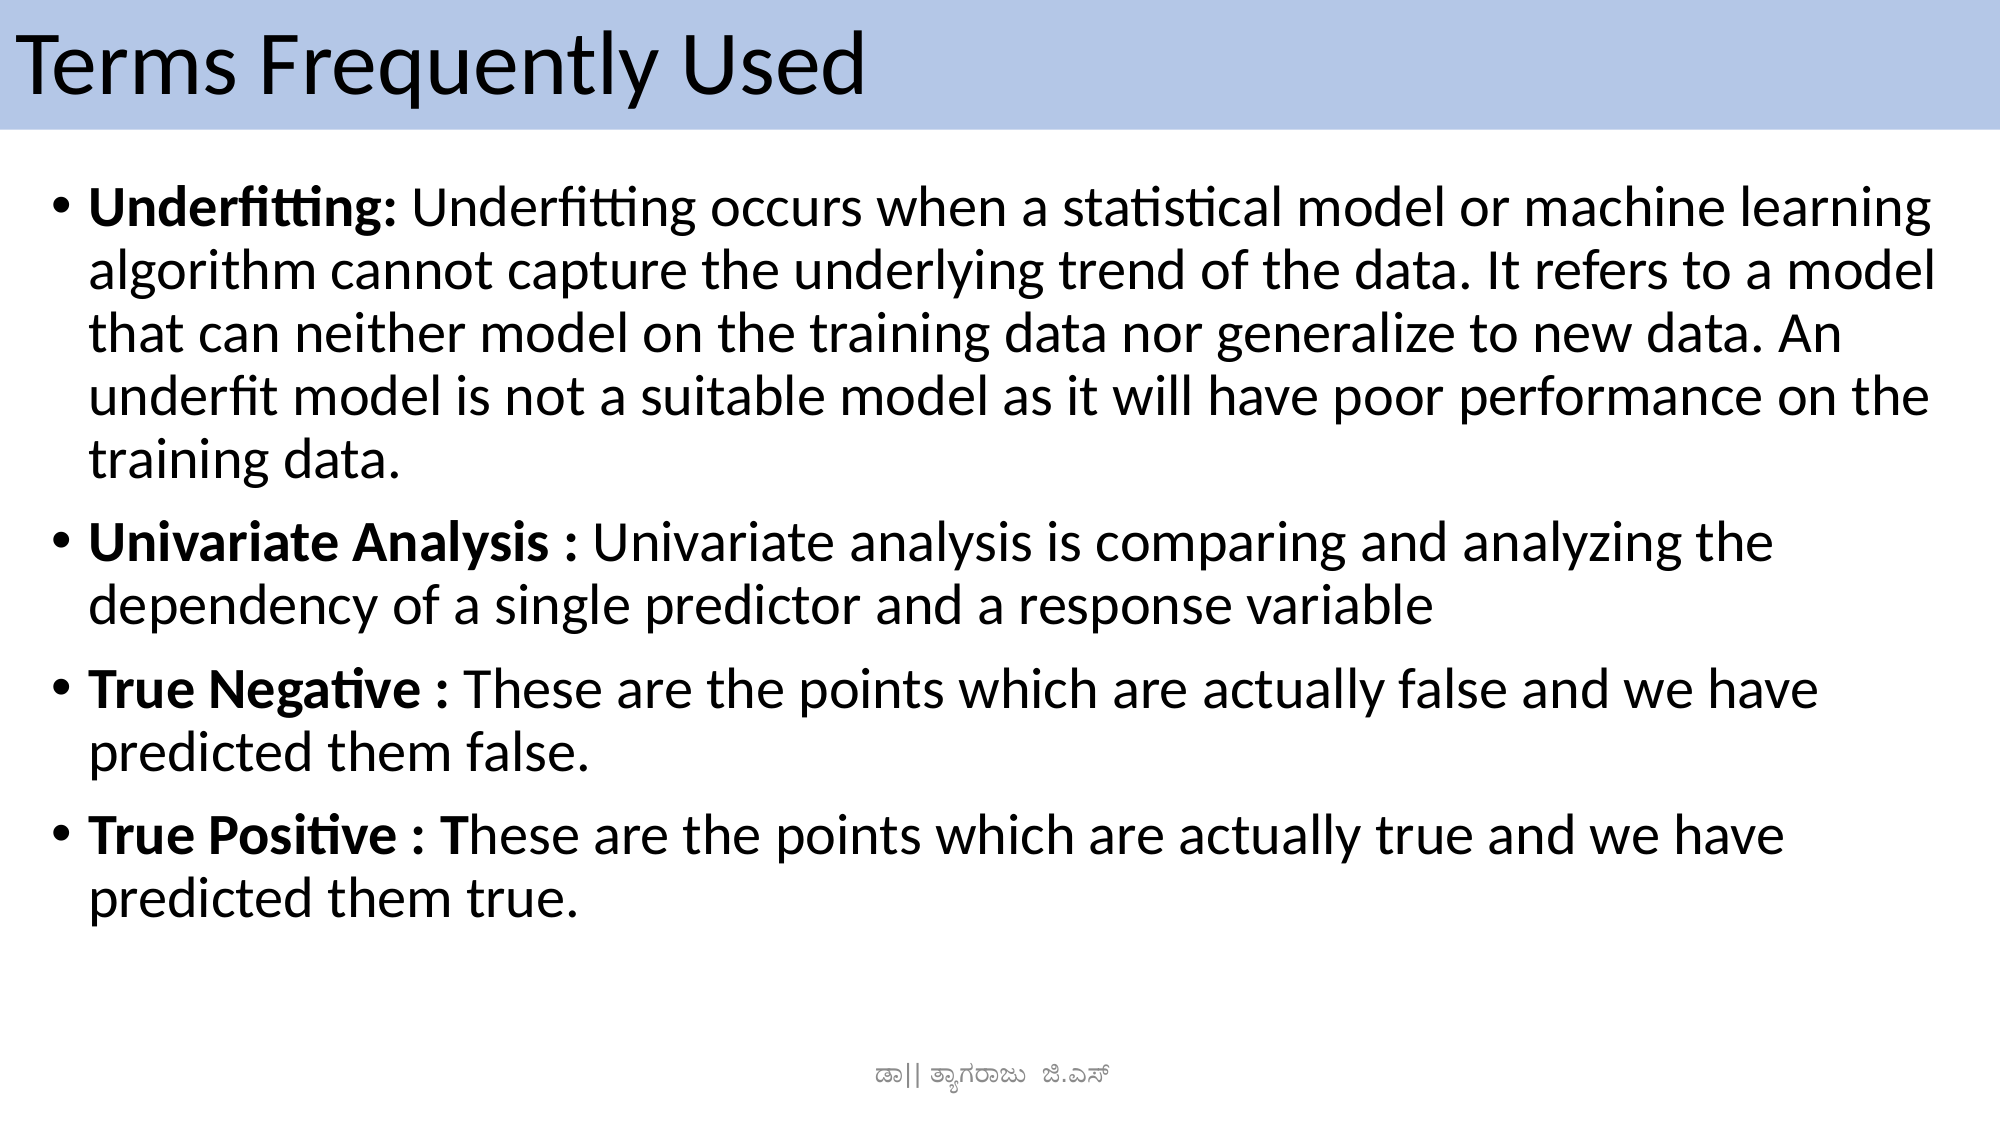

# Terms Frequently Used
Underfitting: Underfitting occurs when a statistical model or machine learning algorithm cannot capture the underlying trend of the data. It refers to a model that can neither model on the training data nor generalize to new data. An underfit model is not a suitable model as it will have poor performance on the training data.
Univariate Analysis : Univariate analysis is comparing and analyzing the dependency of a single predictor and a response variable
True Negative : These are the points which are actually false and we have predicted them false.
True Positive : These are the points which are actually true and we have predicted them true.

ಡಾ|| ತ್ಯಾಗರಾಜು  ಜಿ.ಎಸ್